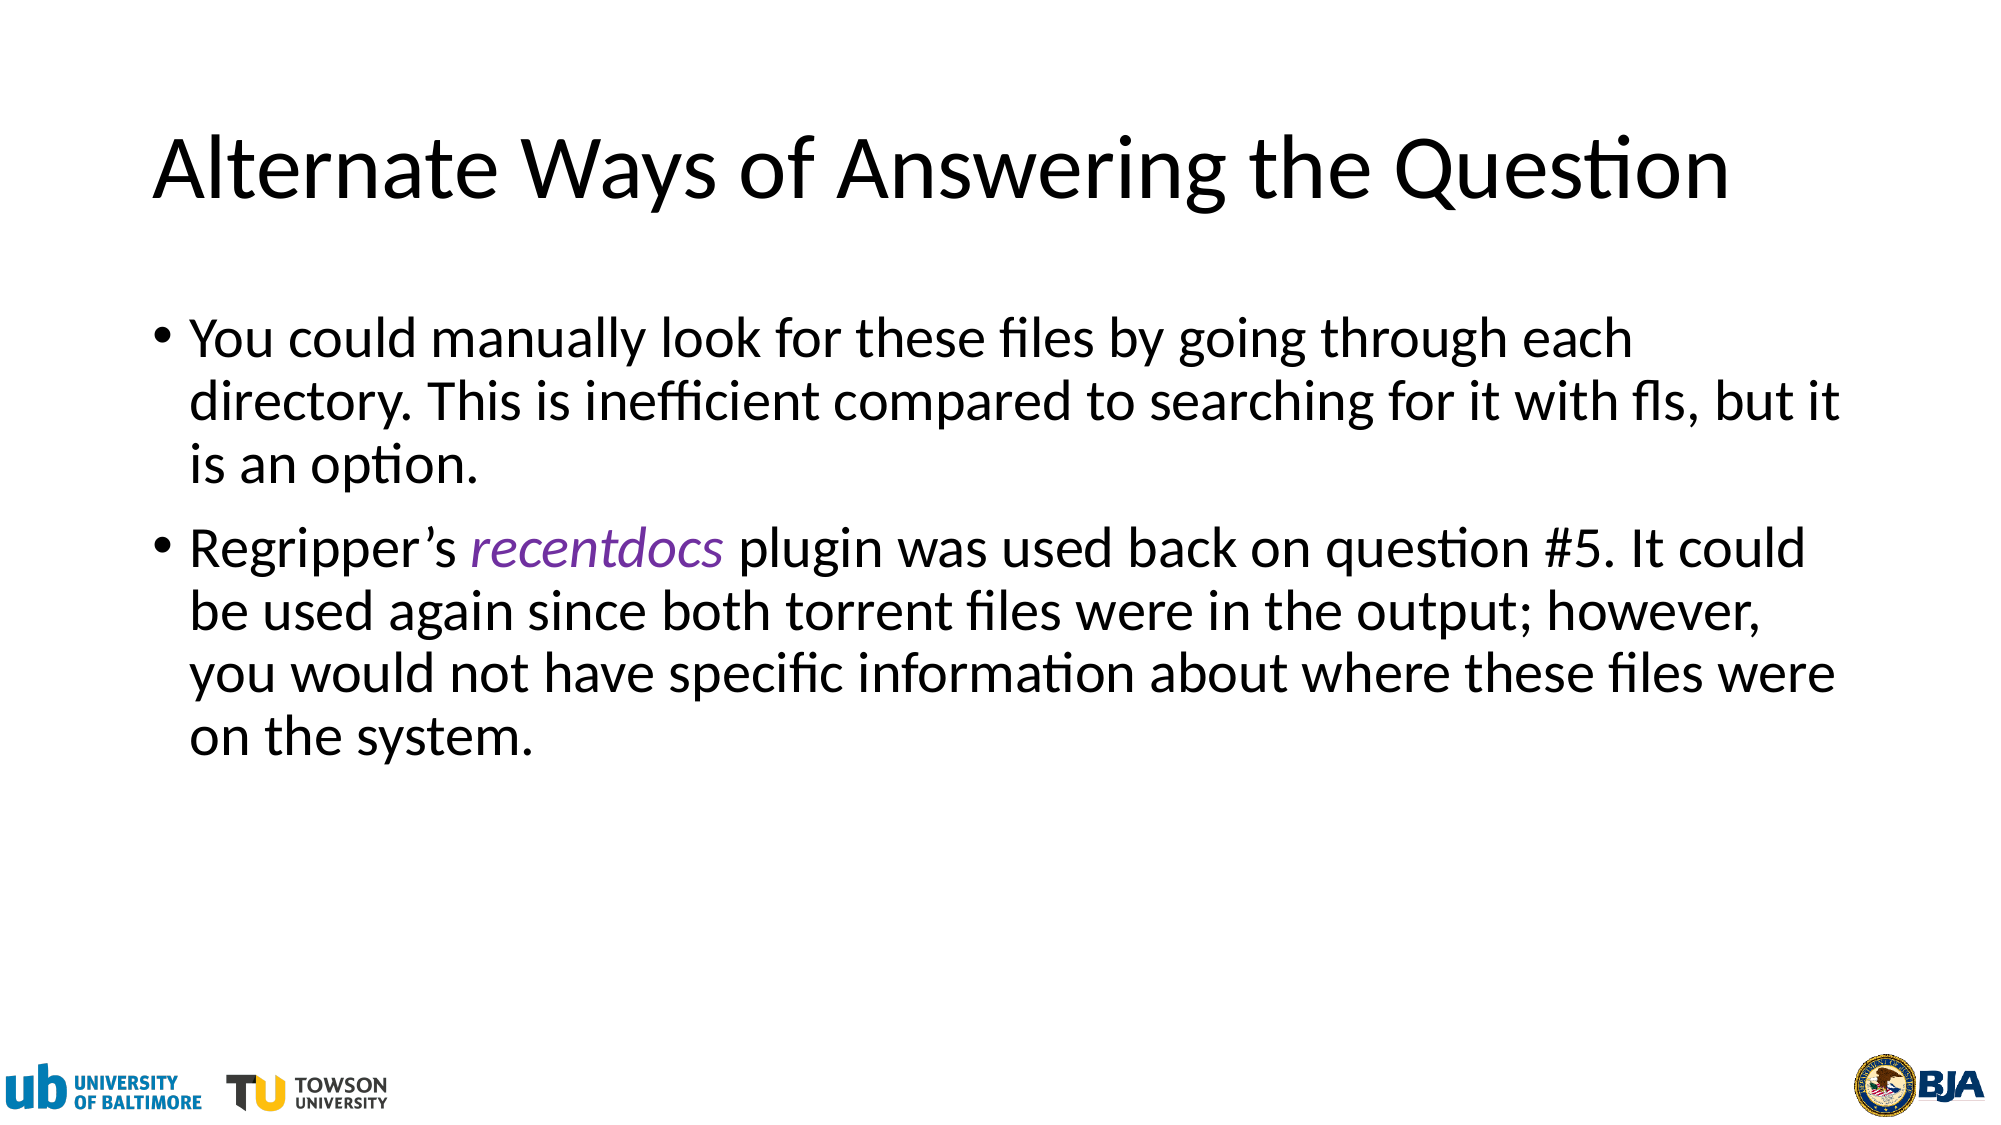

# Alternate Ways of Answering the Question
You could manually look for these files by going through each directory. This is inefficient compared to searching for it with fls, but it is an option.
Regripper’s recentdocs plugin was used back on question #5. It could be used again since both torrent files were in the output; however, you would not have specific information about where these files were on the system.